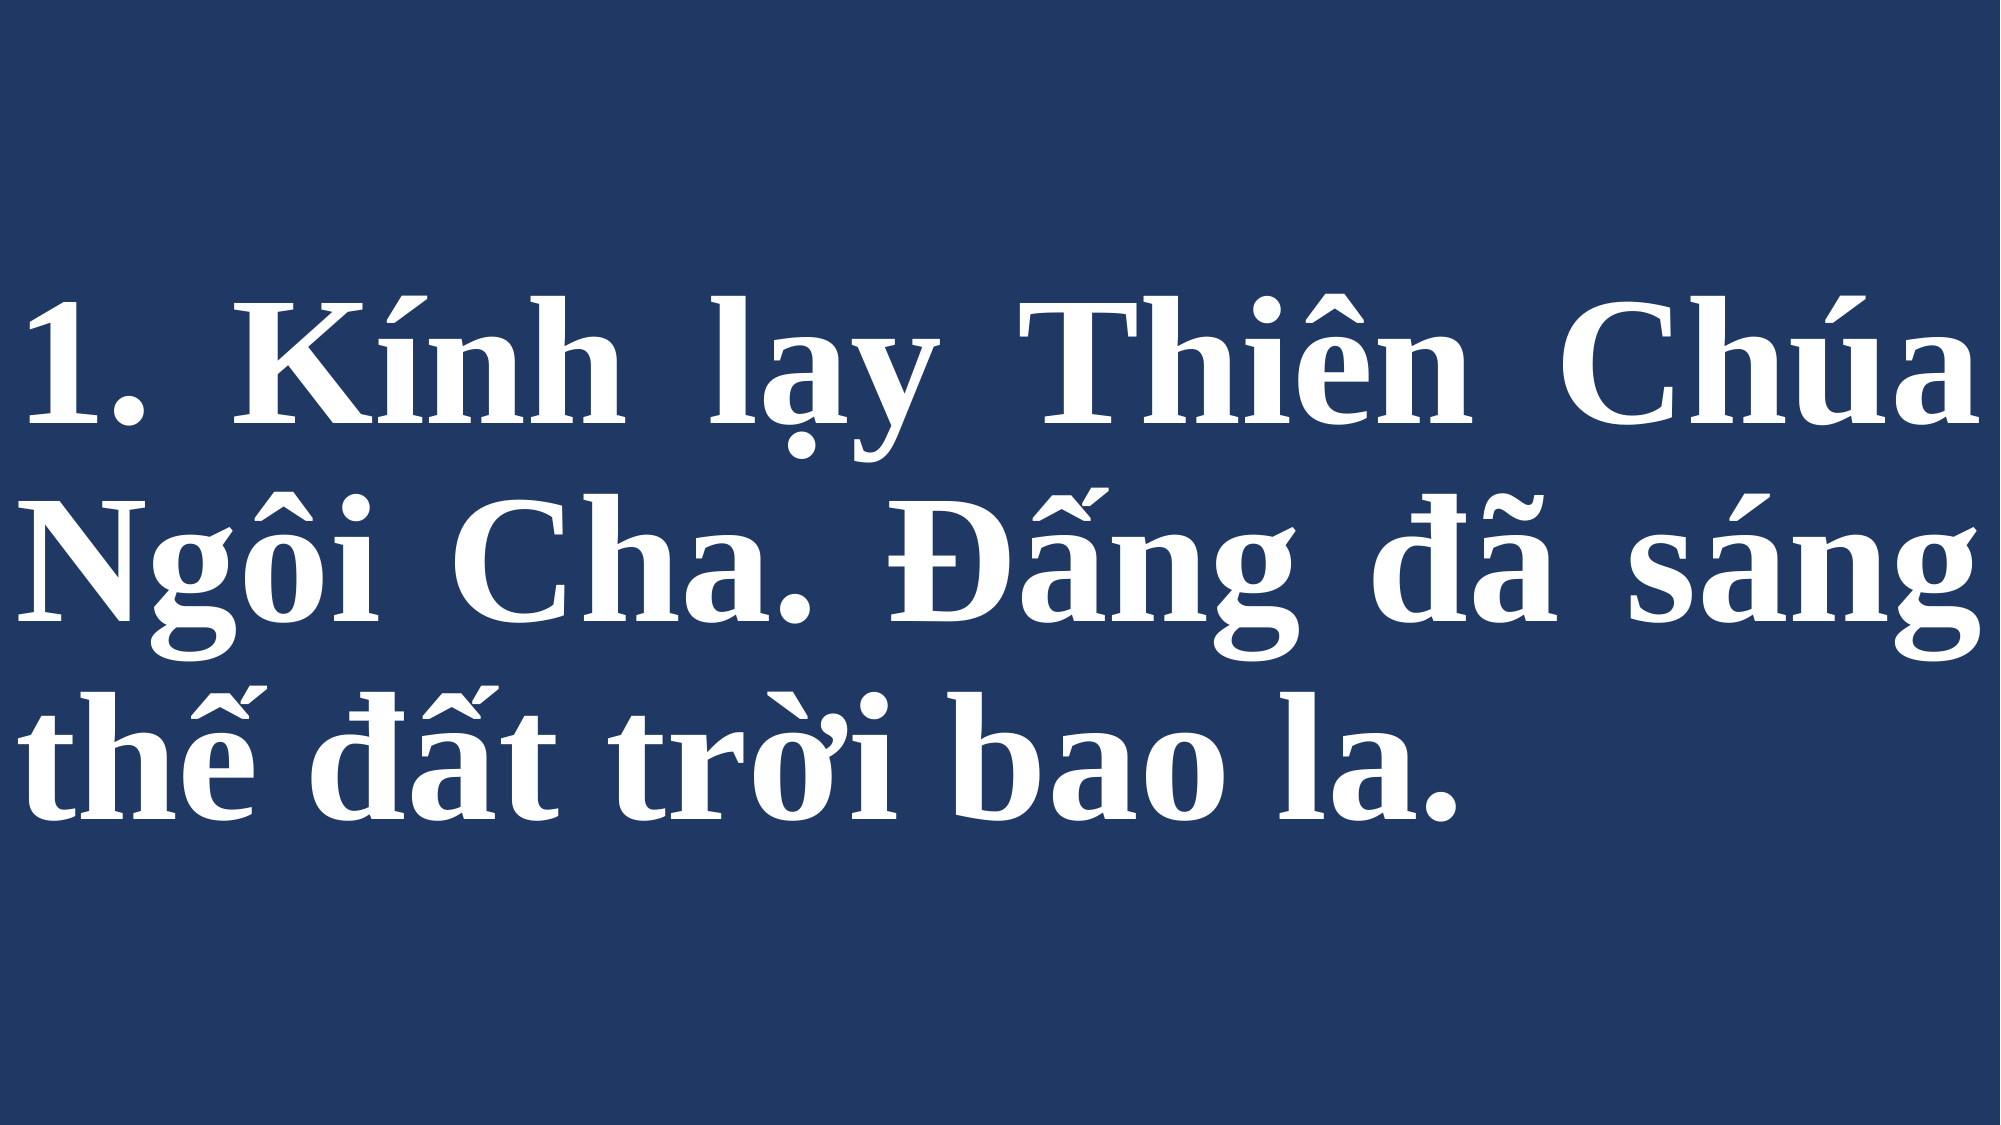

# 1. Kính lạy Thiên Chúa Ngôi Cha. Đấng đã sáng thế đất trời bao la.